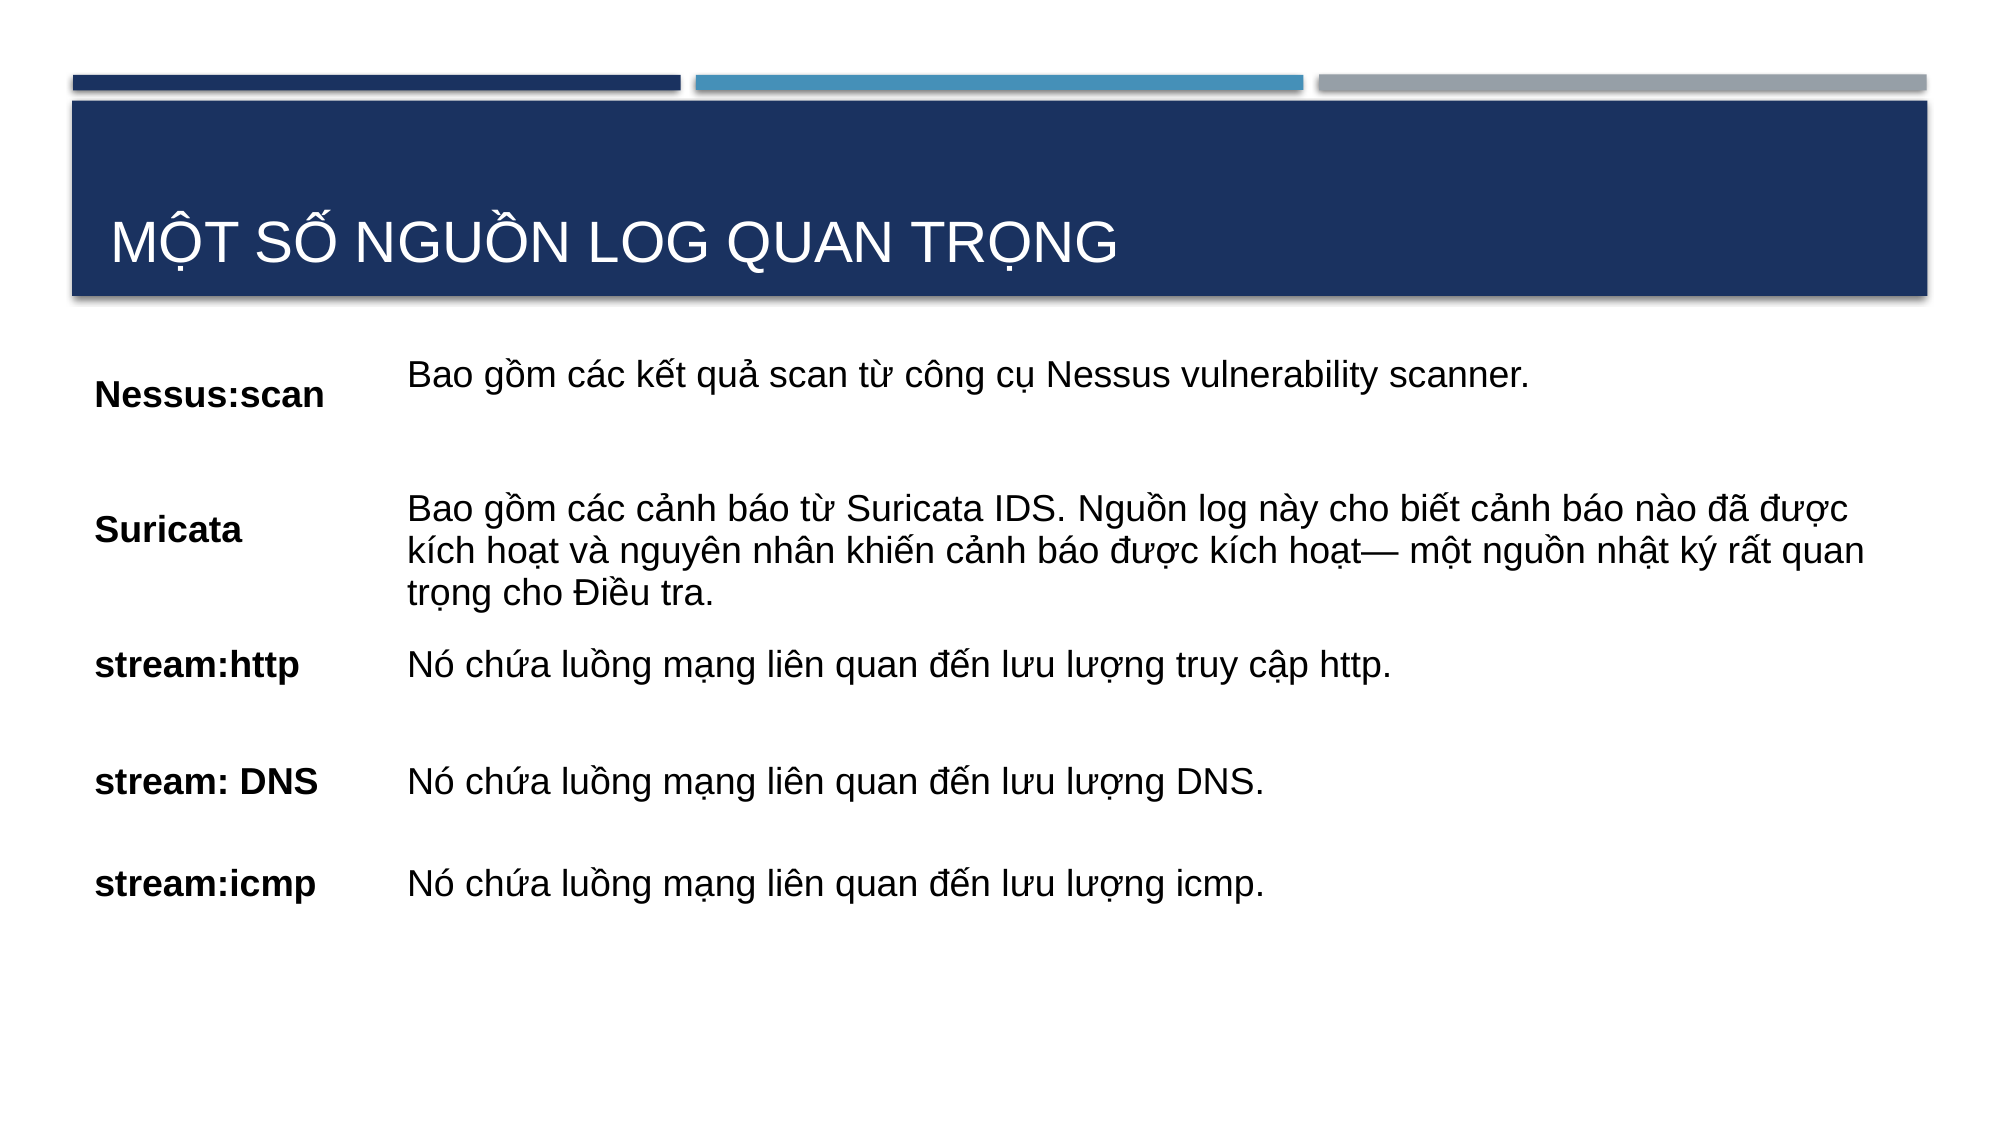

# MỘT SỐ NGUỒN LOG QUAN TRỌNG
| Nessus:scan | Bao gồm các kết quả scan từ công cụ Nessus vulnerability scanner. |
| --- | --- |
| Suricata | Bao gồm các cảnh báo từ Suricata IDS. Nguồn log này cho biết cảnh báo nào đã được kích hoạt và nguyên nhân khiến cảnh báo được kích hoạt— một nguồn nhật ký rất quan trọng cho Điều tra. |
| stream:http | Nó chứa luồng mạng liên quan đến lưu lượng truy cập http. |
| stream: DNS | Nó chứa luồng mạng liên quan đến lưu lượng DNS. |
| stream:icmp | Nó chứa luồng mạng liên quan đến lưu lượng icmp. |